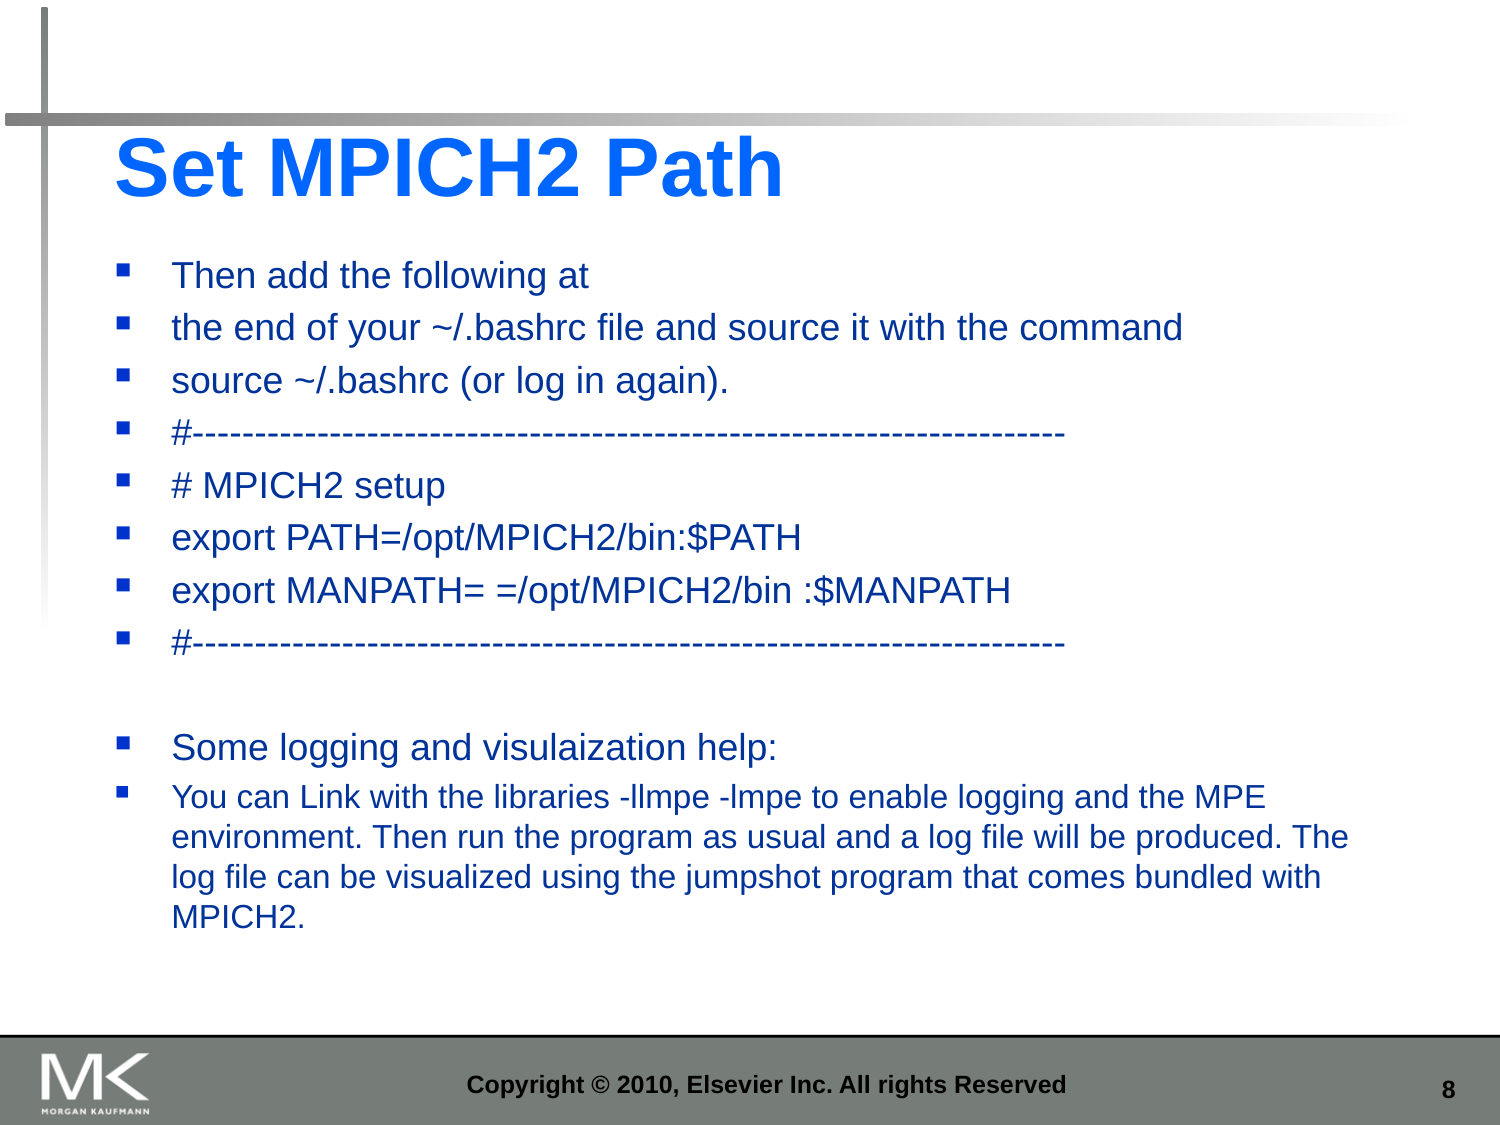

Set MPICH2 Path
Then add the following at
the end of your ~/.bashrc file and source it with the command
source ~/.bashrc (or log in again).
#----------------------------------------------------------------------
# MPICH2 setup
export PATH=/opt/MPICH2/bin:$PATH
export MANPATH= =/opt/MPICH2/bin :$MANPATH
#----------------------------------------------------------------------

Some logging and visulaization help:
You can Link with the libraries -llmpe -lmpe to enable logging and the MPE environment. Then run the program as usual and a log file will be produced. The log file can be visualized using the jumpshot program that comes bundled with MPICH2.
Copyright © 2010, Elsevier Inc. All rights Reserved
2.8